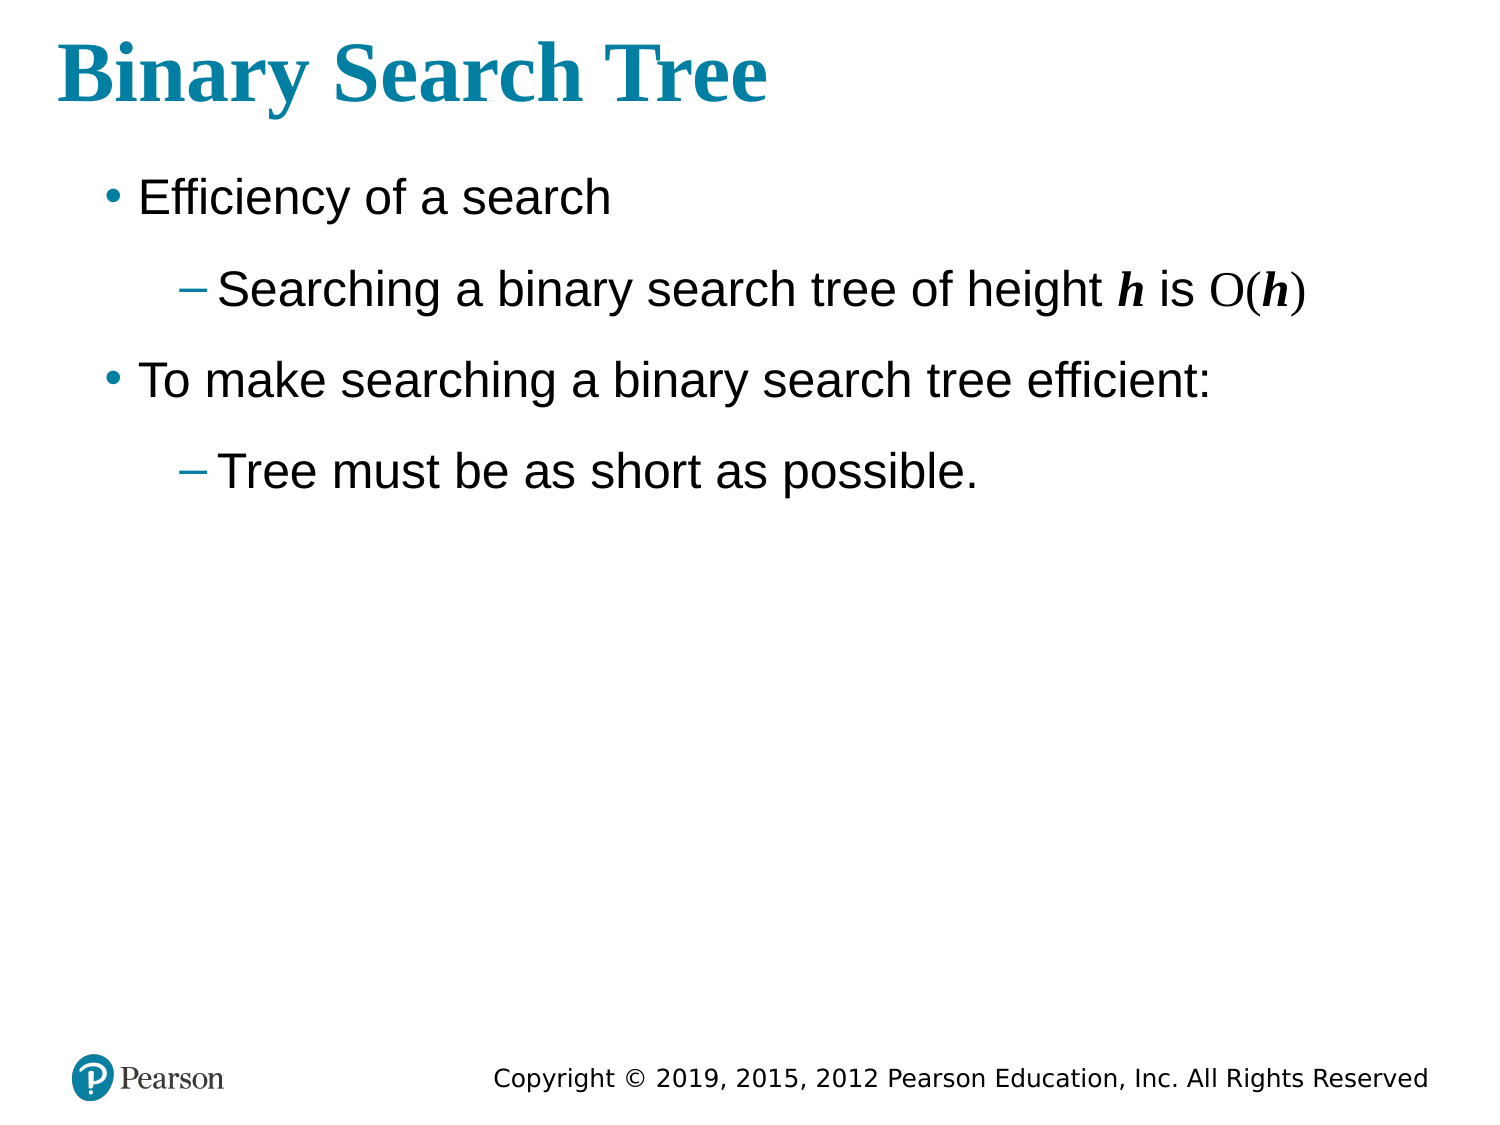

# Binary Search Tree
Efficiency of a search
Searching a binary search tree of height h is O(h)
To make searching a binary search tree efficient:
Tree must be as short as possible.